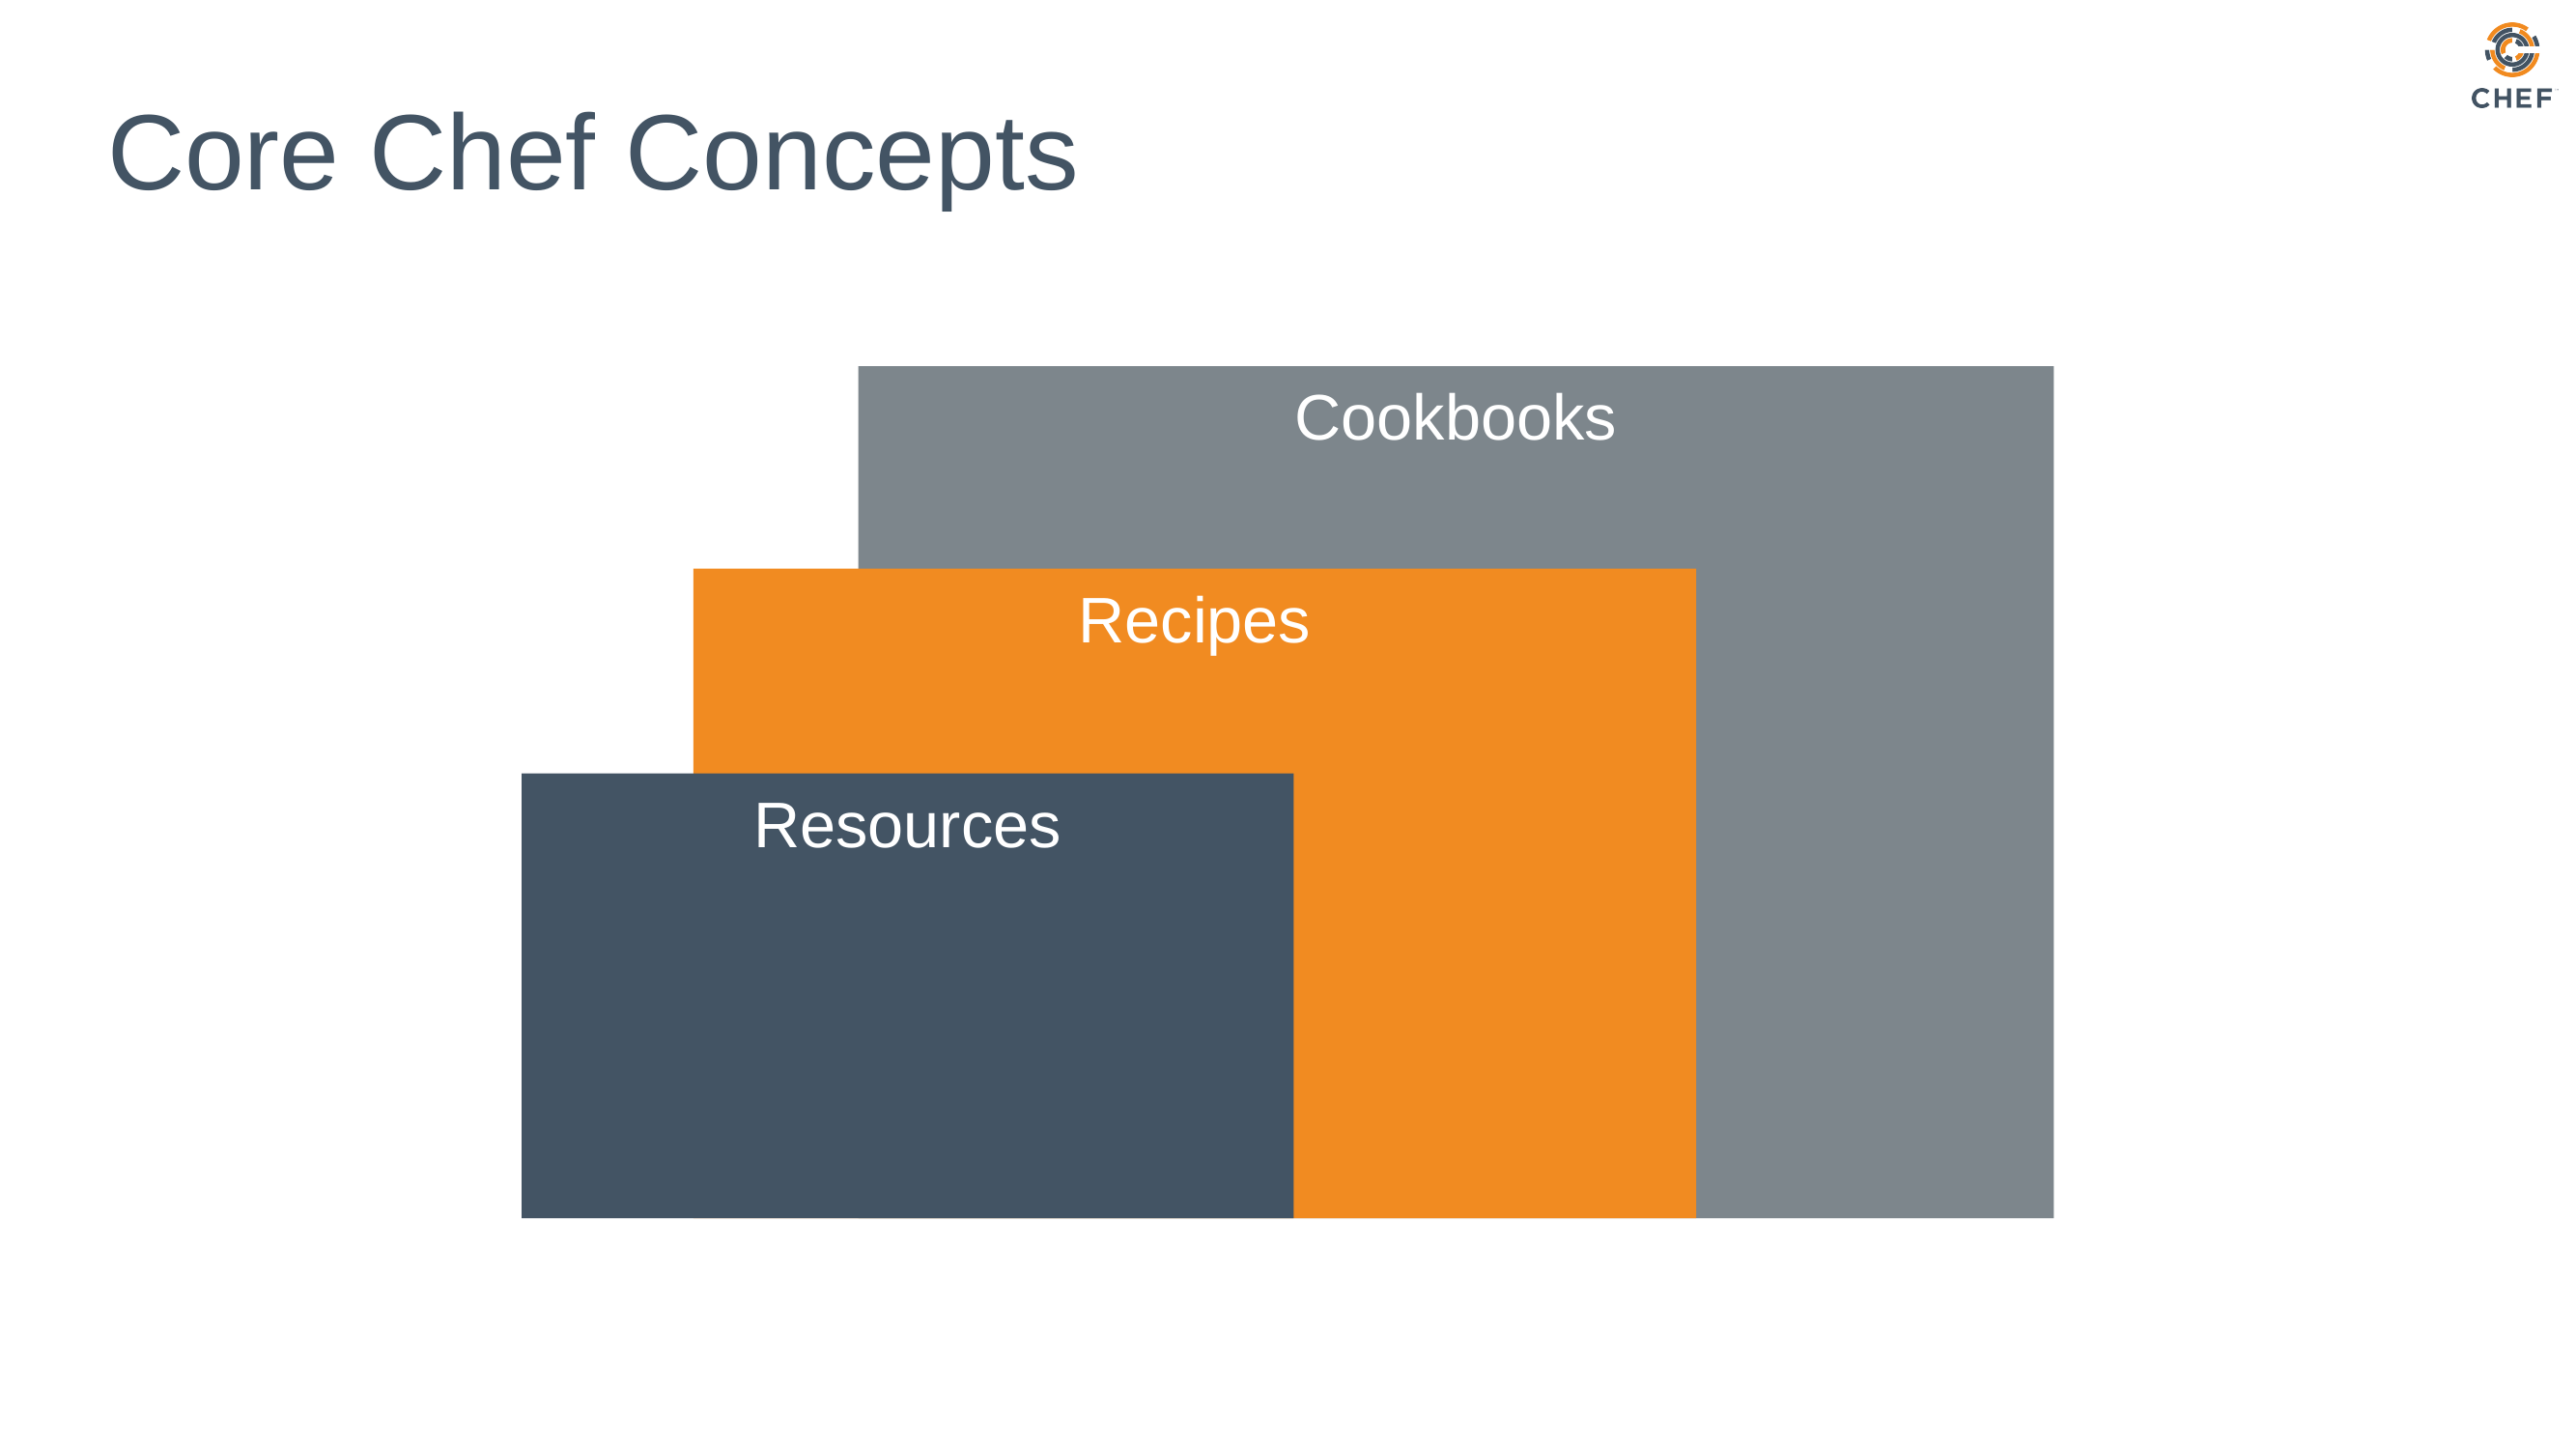

# Core Chef Concepts
Cookbooks
Recipes
Resources